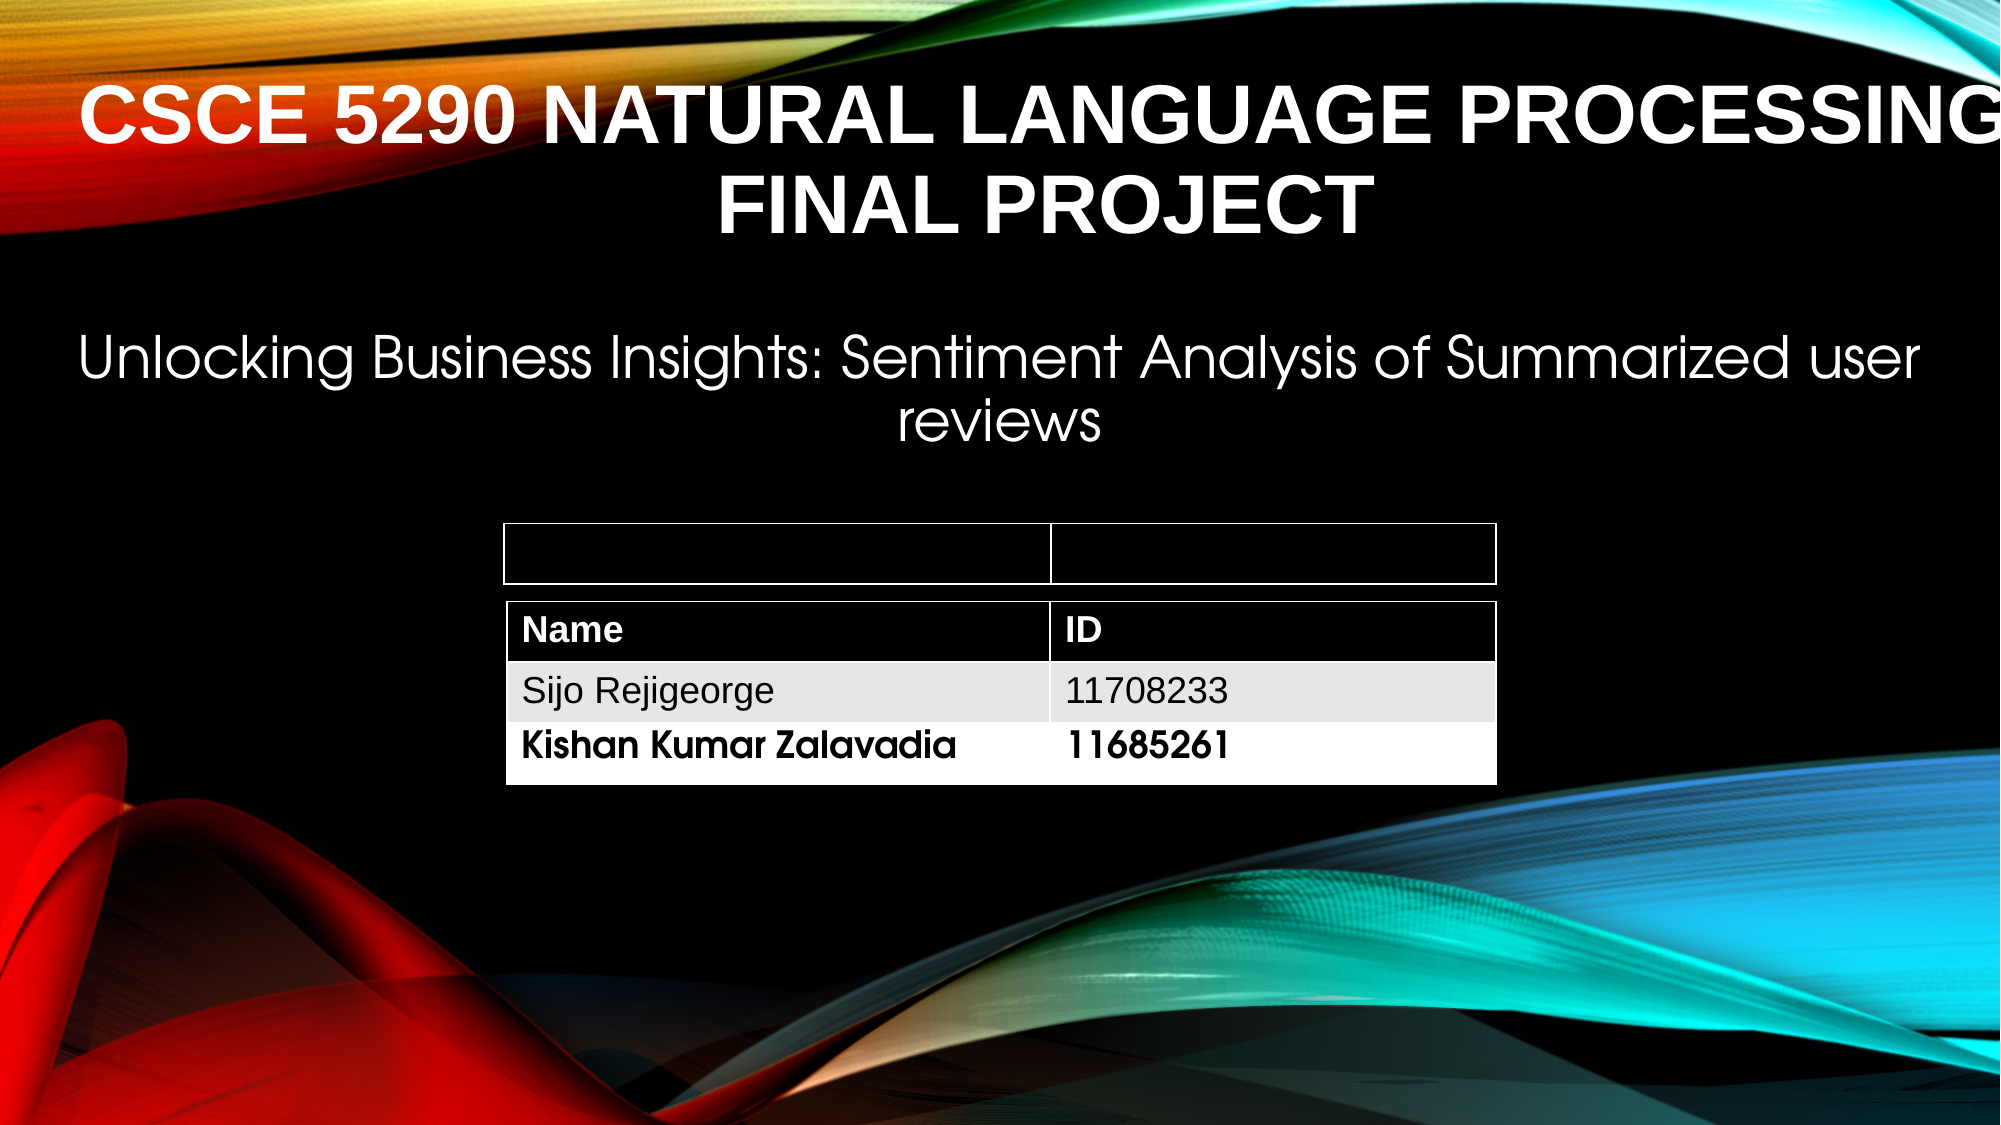

# CSCE 5290 NATURAL LANGUAGE PROCESSING FINAL PROJECT
Unlocking Business Insights: Sentiment Analysis of Summarized user reviews
| Group | 11 |
| --- | --- |
| Name | ID |
| --- | --- |
| Sijo Rejigeorge | 11708233 |
| Kishan Kumar Zalavadia | 11685261 |